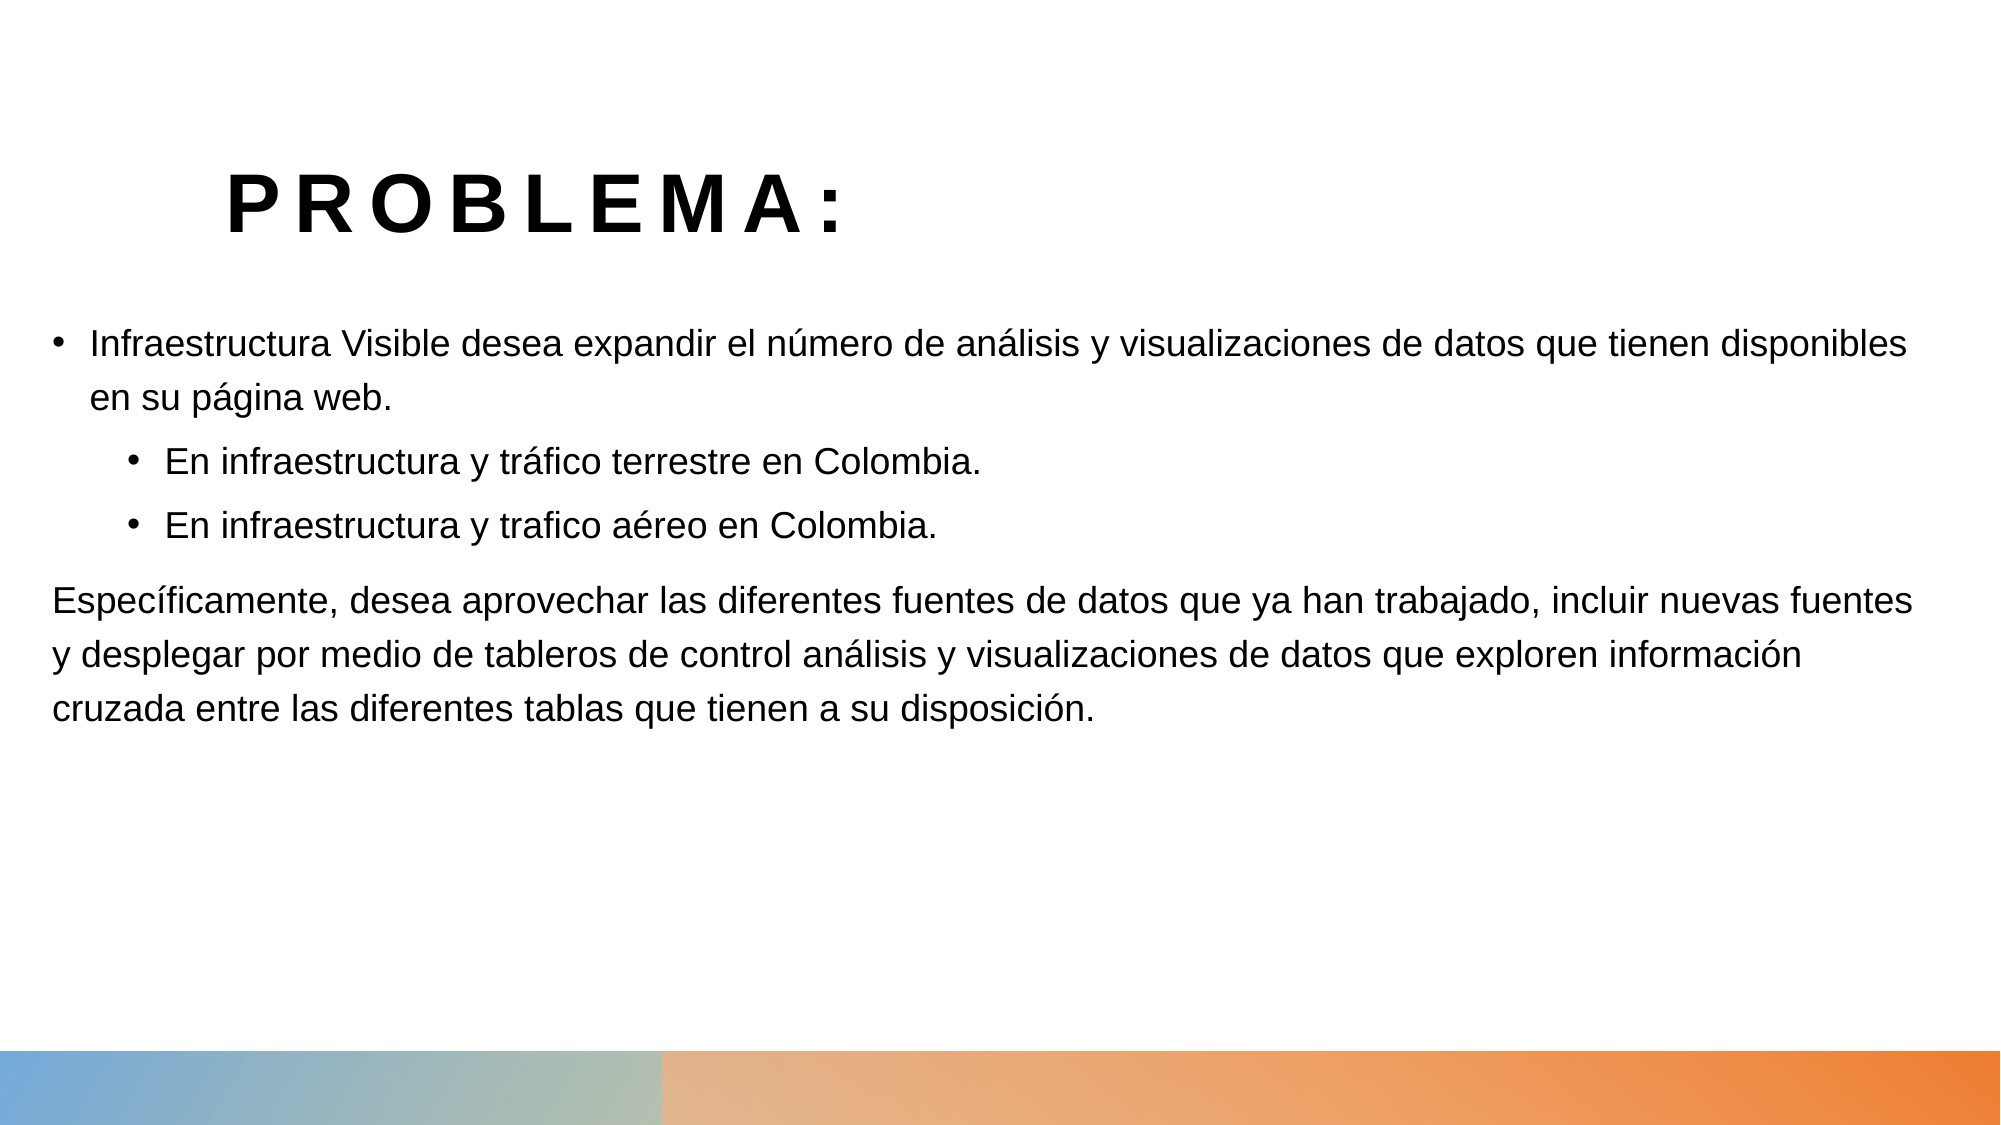

# Problema:
Infraestructura Visible desea expandir el número de análisis y visualizaciones de datos que tienen disponibles en su página web.
En infraestructura y tráfico terrestre en Colombia.
En infraestructura y trafico aéreo en Colombia.
Específicamente, desea aprovechar las diferentes fuentes de datos que ya han trabajado, incluir nuevas fuentes y desplegar por medio de tableros de control análisis y visualizaciones de datos que exploren información cruzada entre las diferentes tablas que tienen a su disposición.